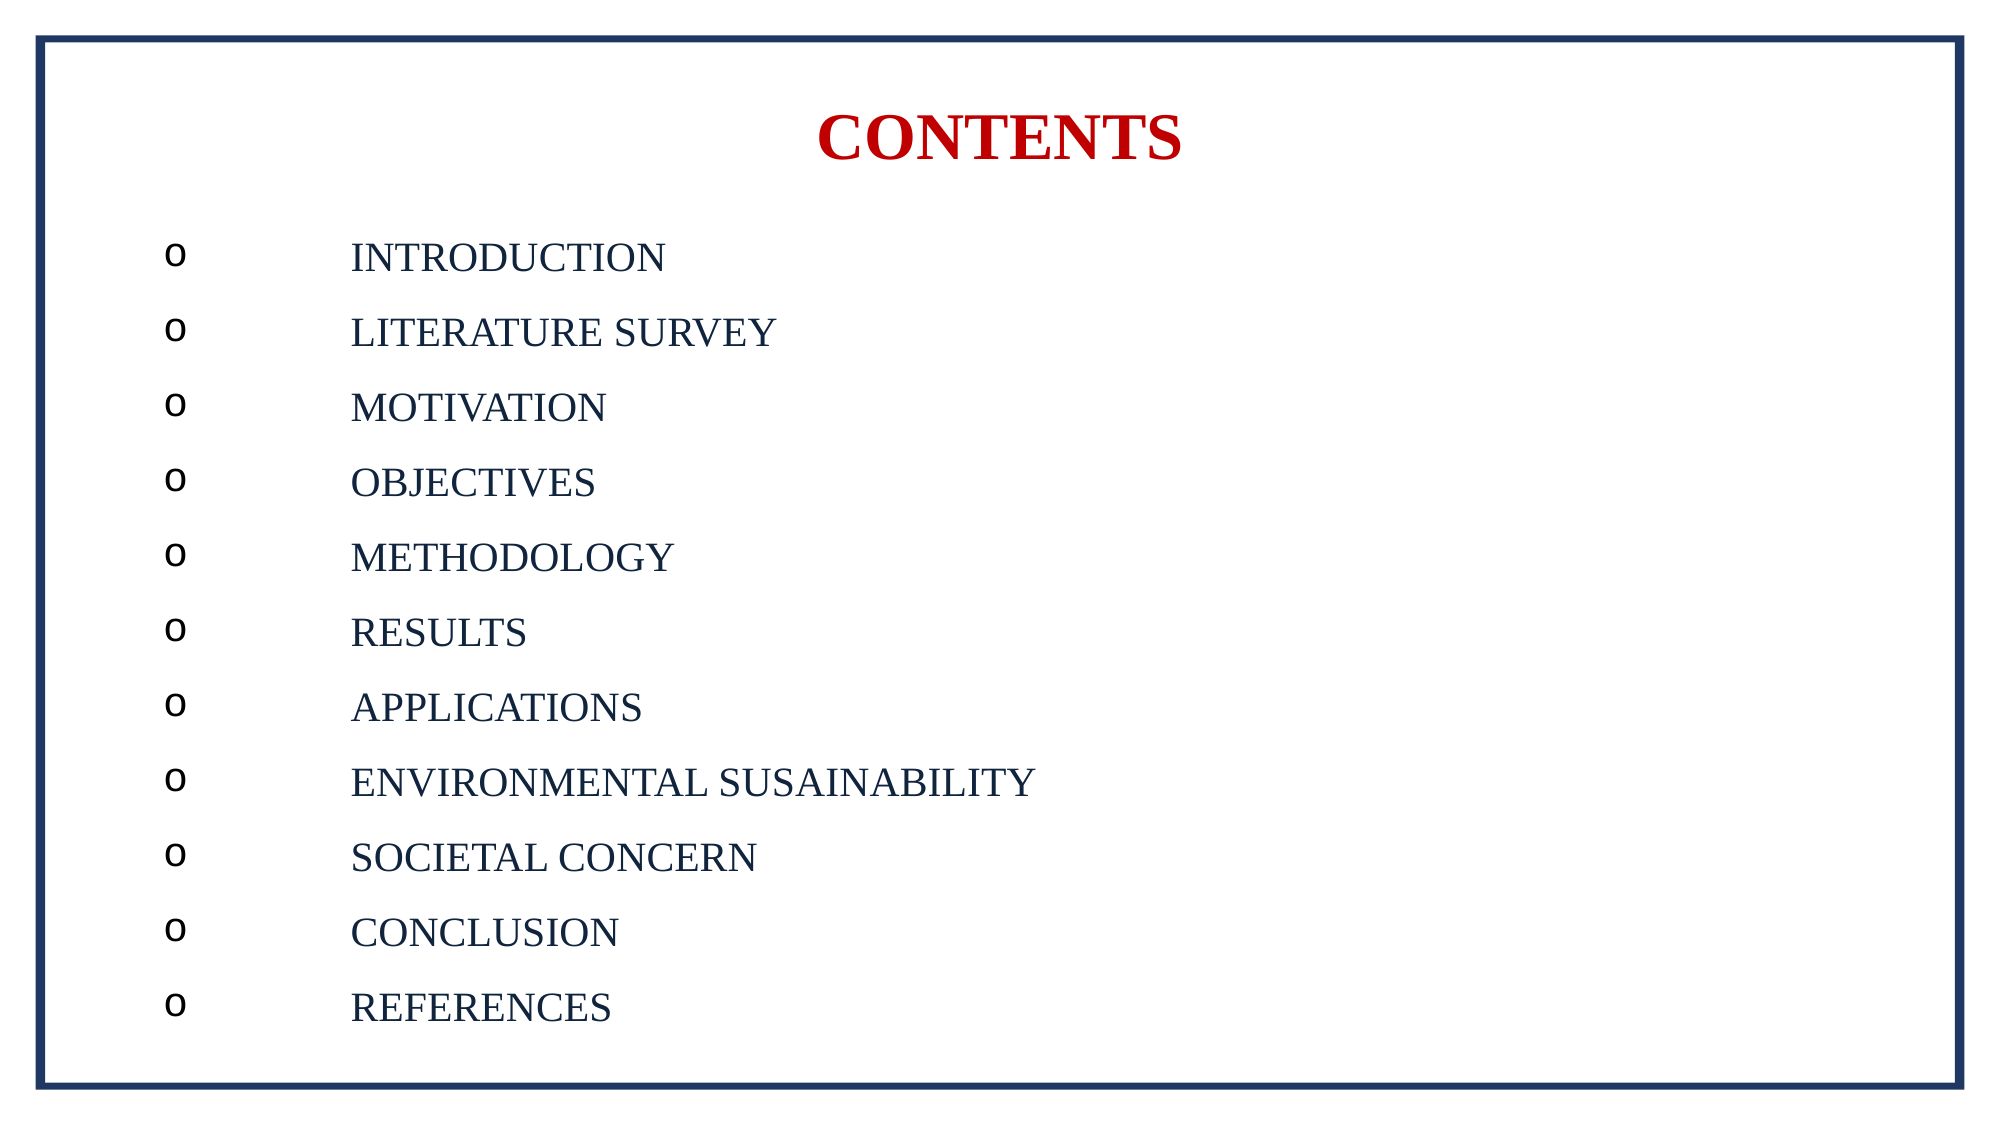

# CONTENTS
INTRODUCTION
LITERATURE SURVEY
MOTIVATION
OBJECTIVES
METHODOLOGY
RESULTS
APPLICATIONS
ENVIRONMENTAL SUSAINABILITY
SOCIETAL CONCERN
CONCLUSION
REFERENCES